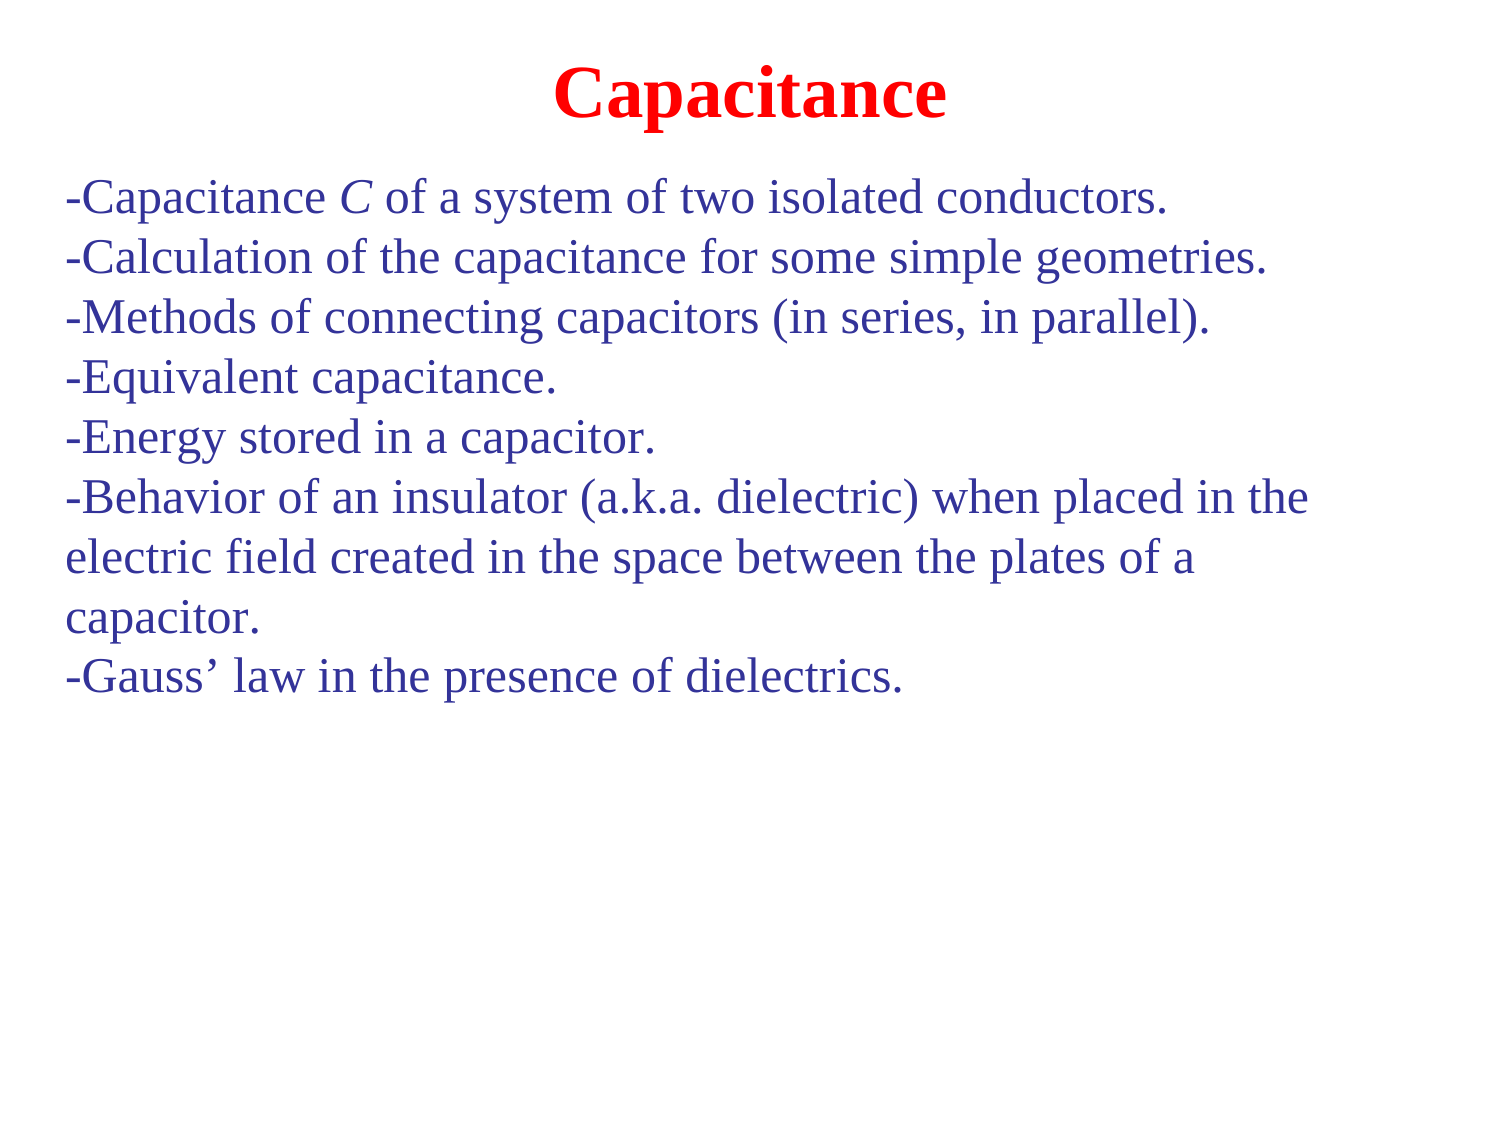

# Capacitance
-Capacitance C of a system of two isolated conductors.
-Calculation of the capacitance for some simple geometries.
-Methods of connecting capacitors (in series, in parallel).
-Equivalent capacitance.
-Energy stored in a capacitor.
-Behavior of an insulator (a.k.a. dielectric) when placed in the electric field created in the space between the plates of a capacitor.
-Gauss’ law in the presence of dielectrics.